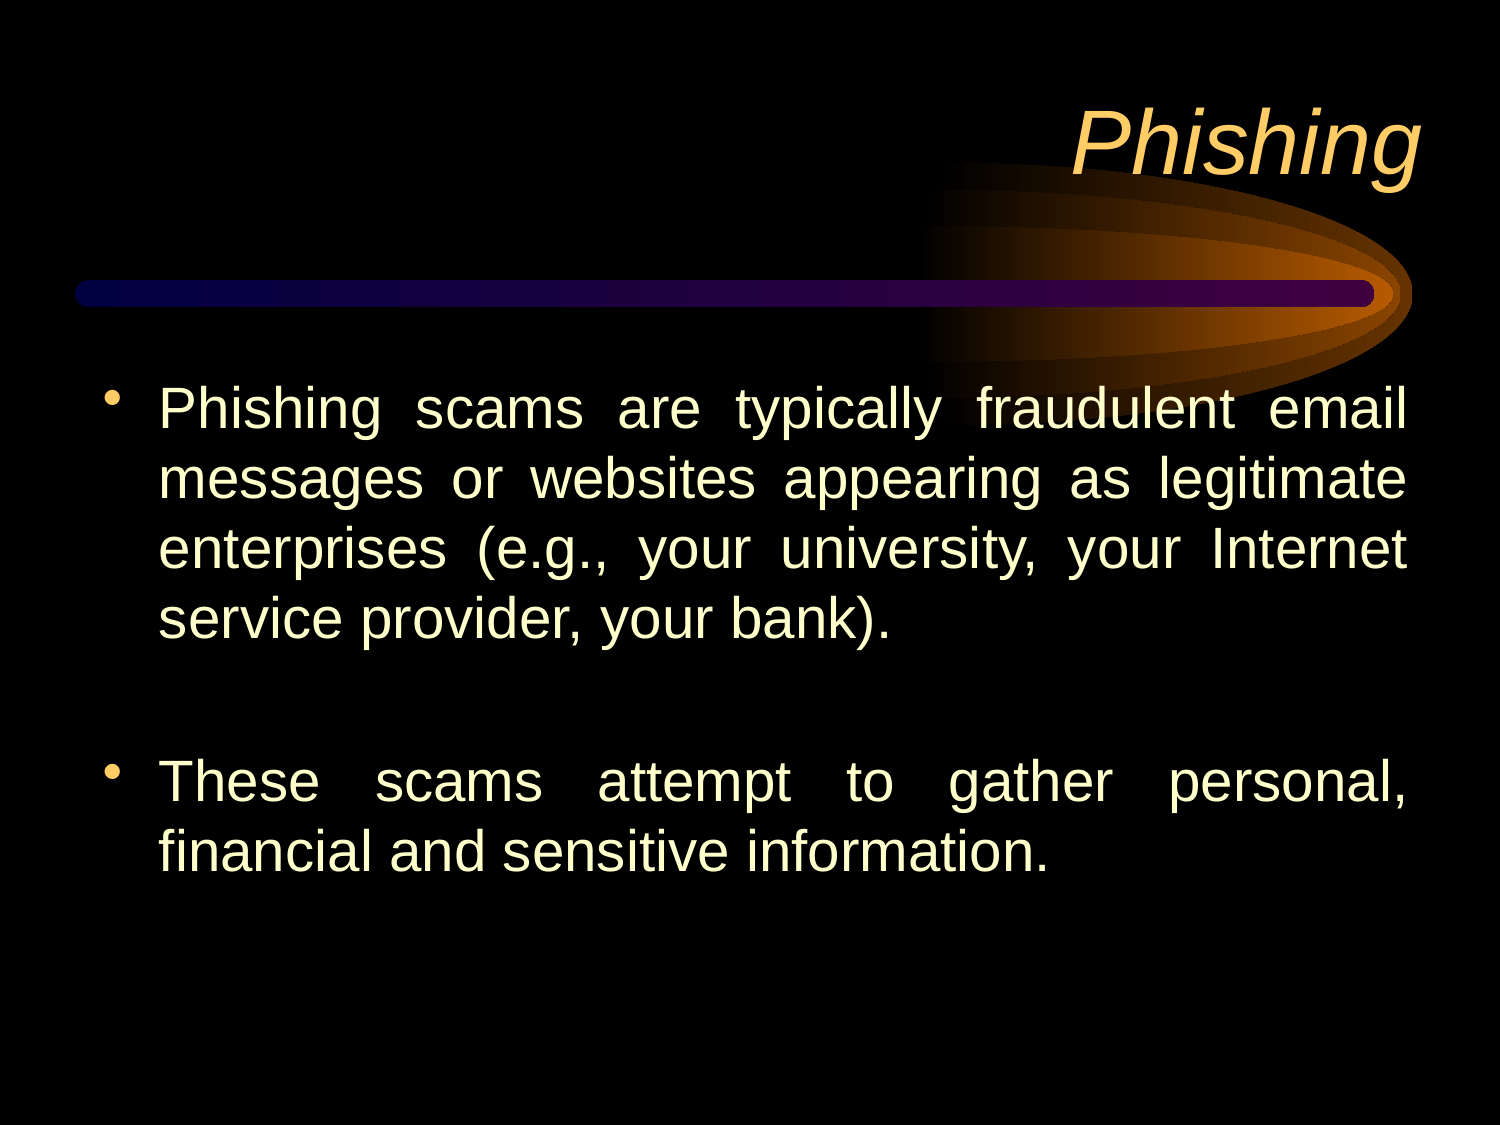

# Phishing
Phishing scams are typically fraudulent email messages or websites appearing as legitimate enterprises (e.g., your university, your Internet service provider, your bank).

These scams attempt to gather personal, financial and sensitive information.